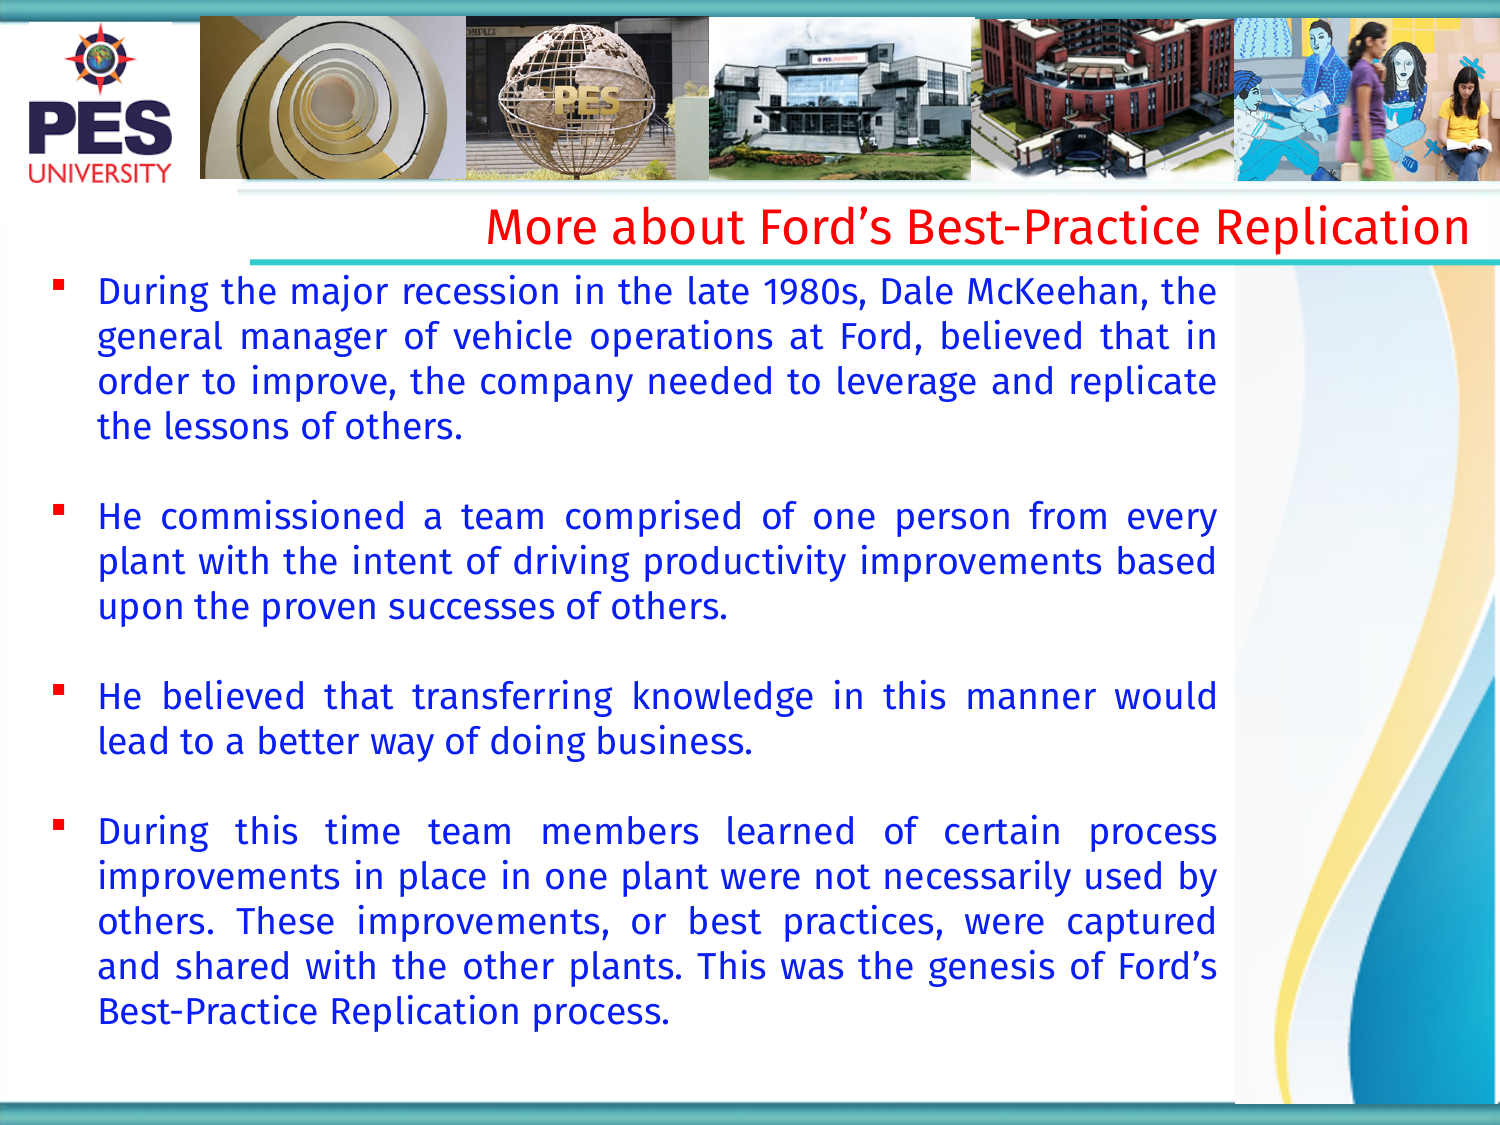

More about Ford’s Best-Practice Replication
During the major recession in the late 1980s, Dale McKeehan, the general manager of vehicle operations at Ford, believed that in order to improve, the company needed to leverage and replicate the lessons of others.

He commissioned a team comprised of one person from every plant with the intent of driving productivity improvements based upon the proven successes of others.

He believed that transferring knowledge in this manner would lead to a better way of doing business.

During this time team members learned of certain process improvements in place in one plant were not necessarily used by others. These improvements, or best practices, were captured and shared with the other plants. This was the genesis of Ford’s Best-Practice Replication process.